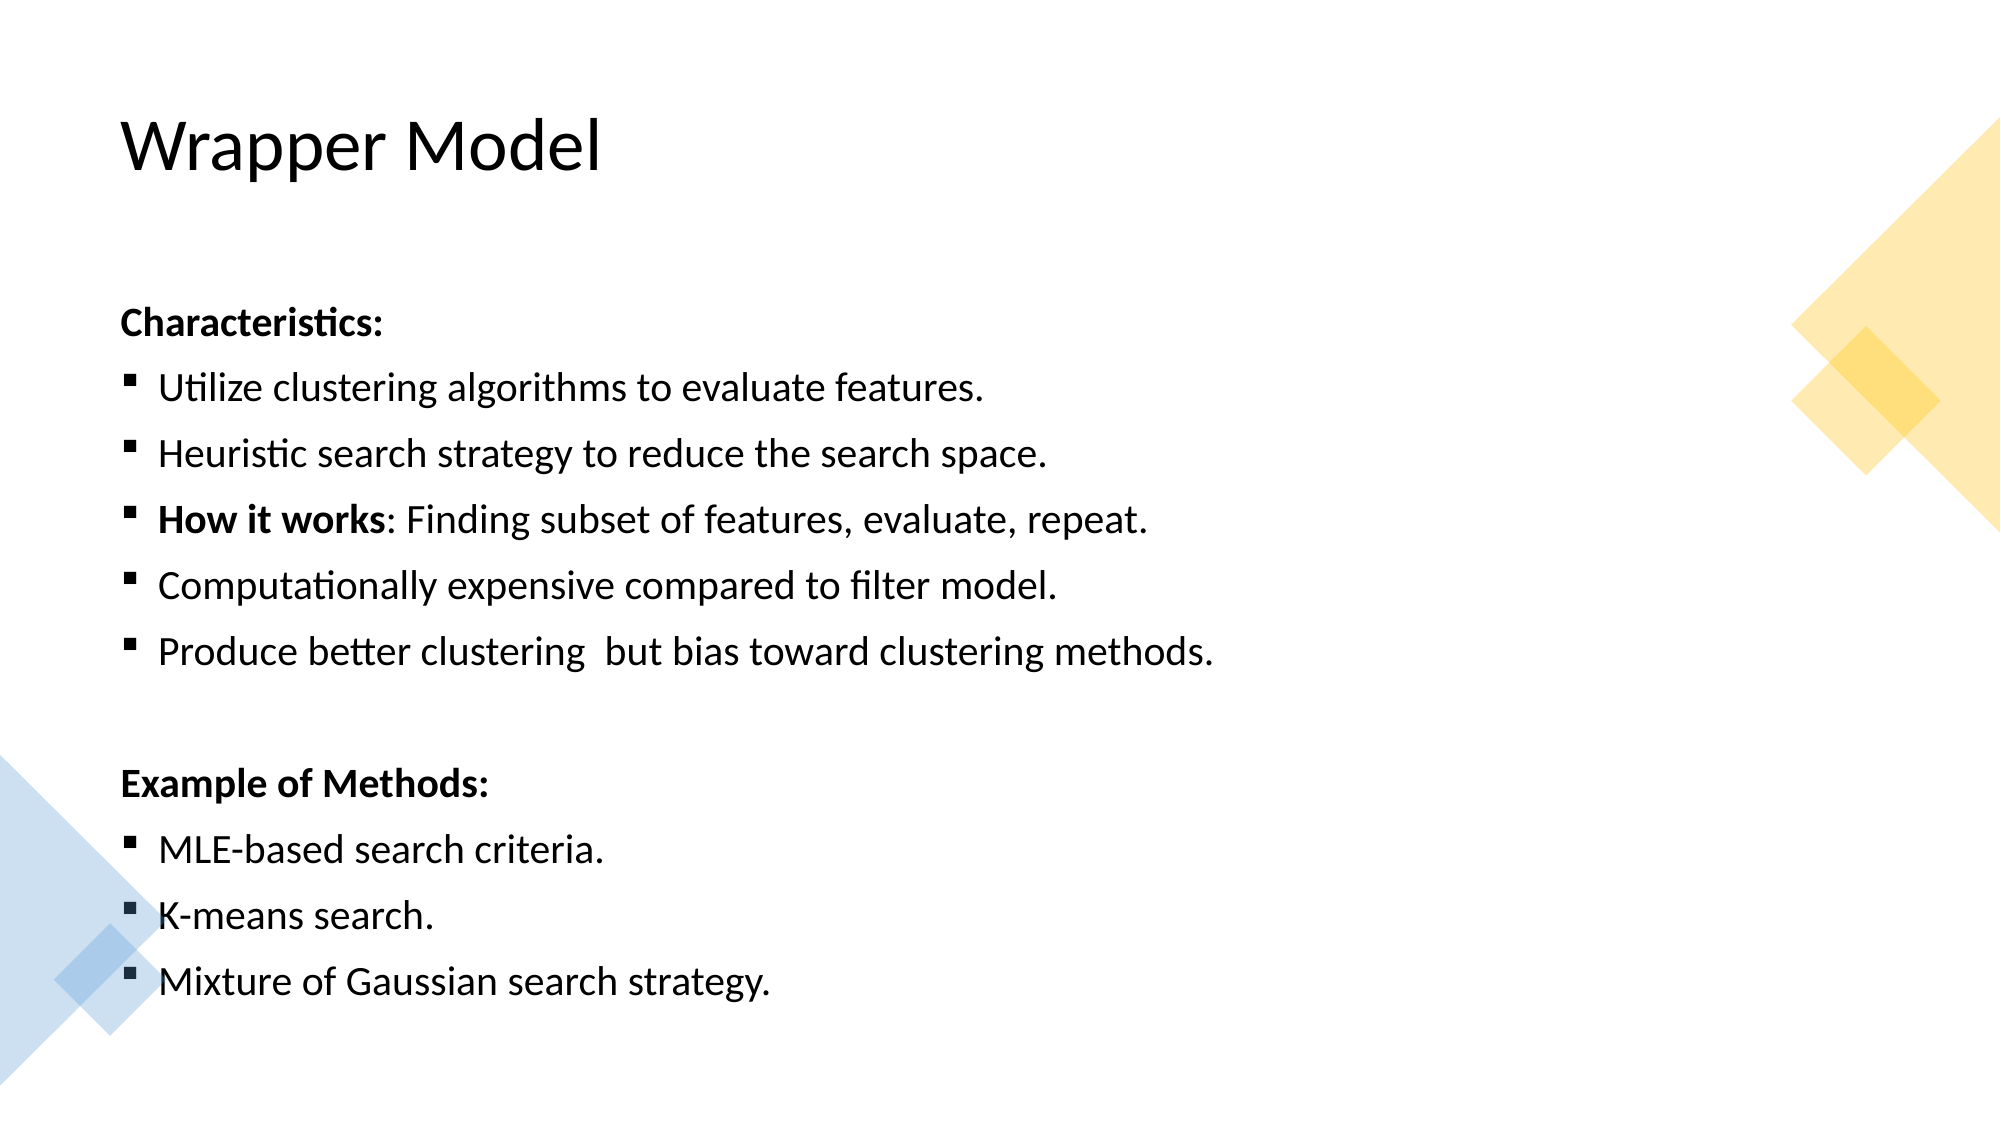

# Wrapper Model

Characteristics:
Utilize clustering algorithms to evaluate features.
Heuristic search strategy to reduce the search space.
How it works: Finding subset of features, evaluate, repeat.
Computationally expensive compared to filter model.
Produce better clustering  but bias toward clustering methods.

Example of Methods:
MLE-based search criteria.
K-means search.
Mixture of Gaussian search strategy.